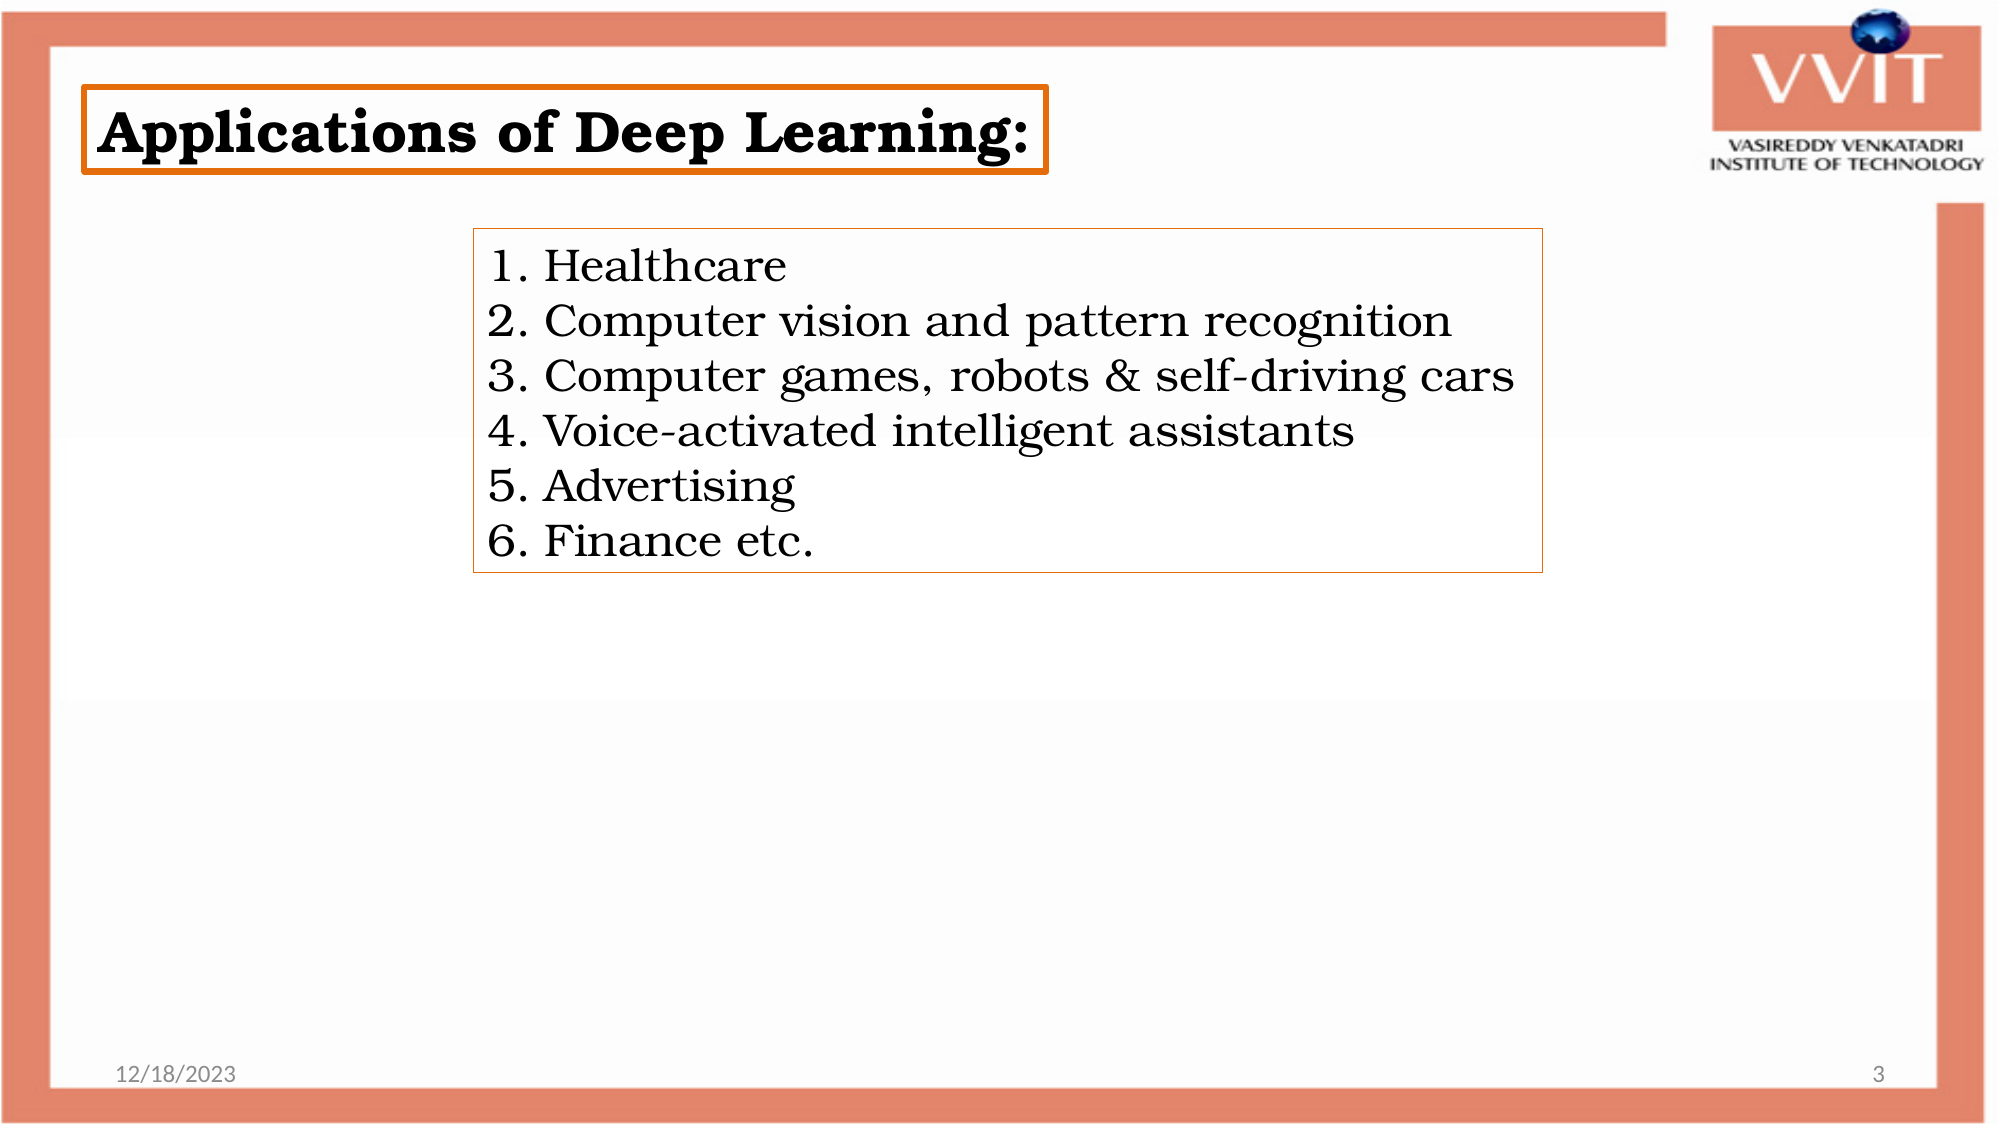

Applications of Deep Learning:
Healthcare
Computer vision and pattern recognition
Computer games, robots & self-driving cars
Voice-activated intelligent assistants
Advertising
Finance etc.
12/18/2023
3